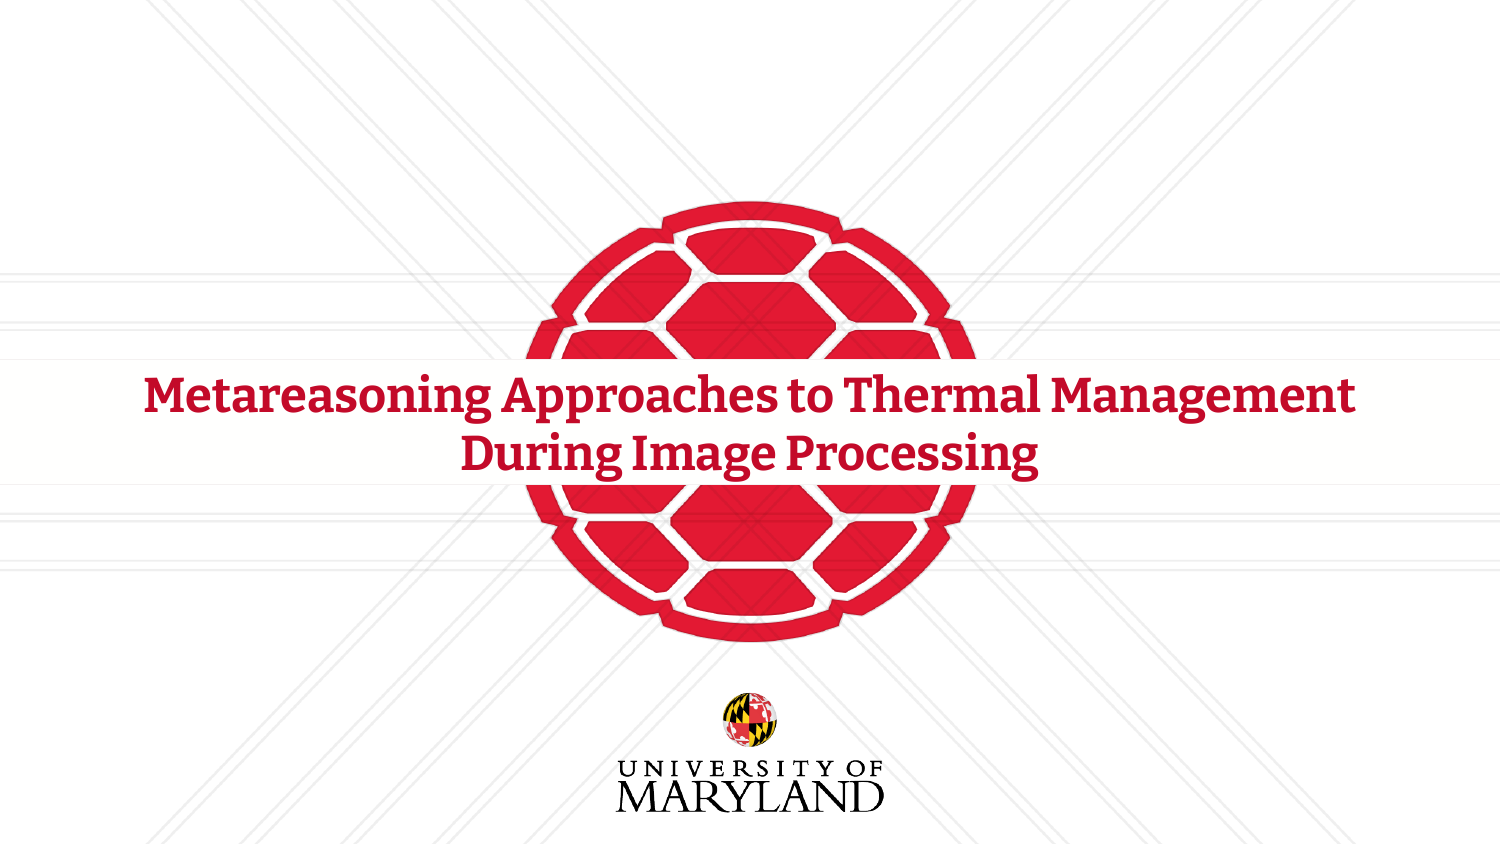

# Metareasoning Approaches to Thermal Management During Image Processing